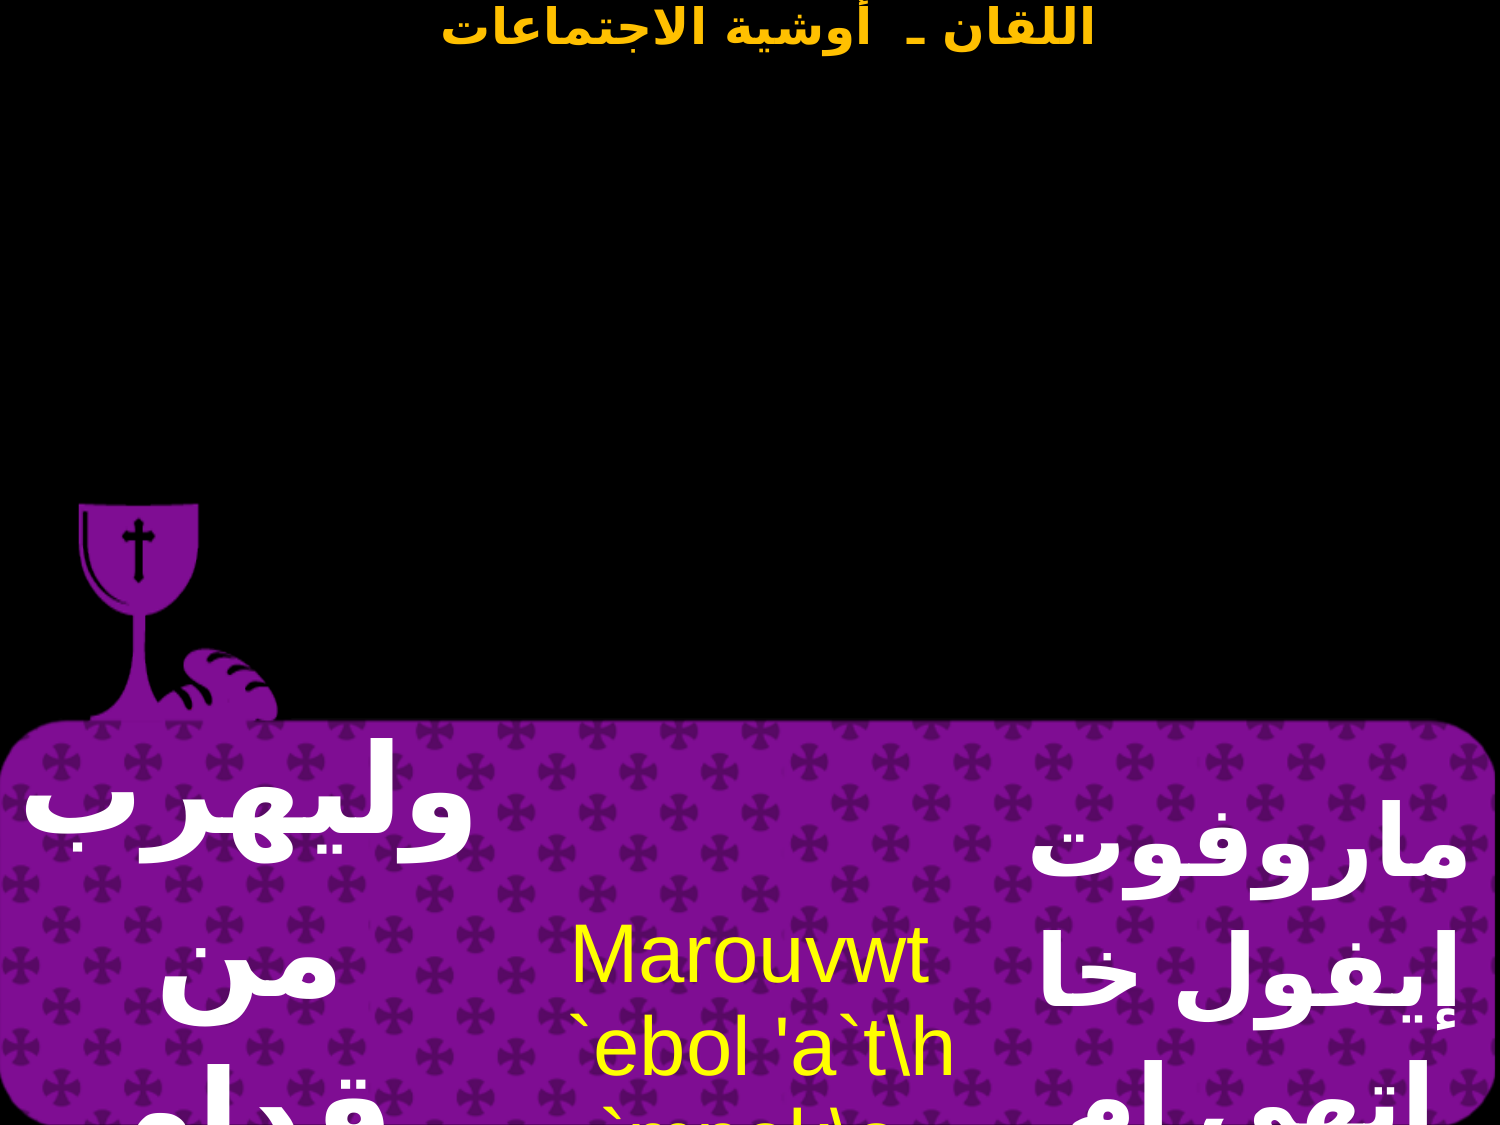

| وليهرب من قدام وجهك | Marouvwt `ebol 'a`t\h `mpek\o | ماروفوت إيفول خا إتهى إم بيكهو |
| --- | --- | --- |